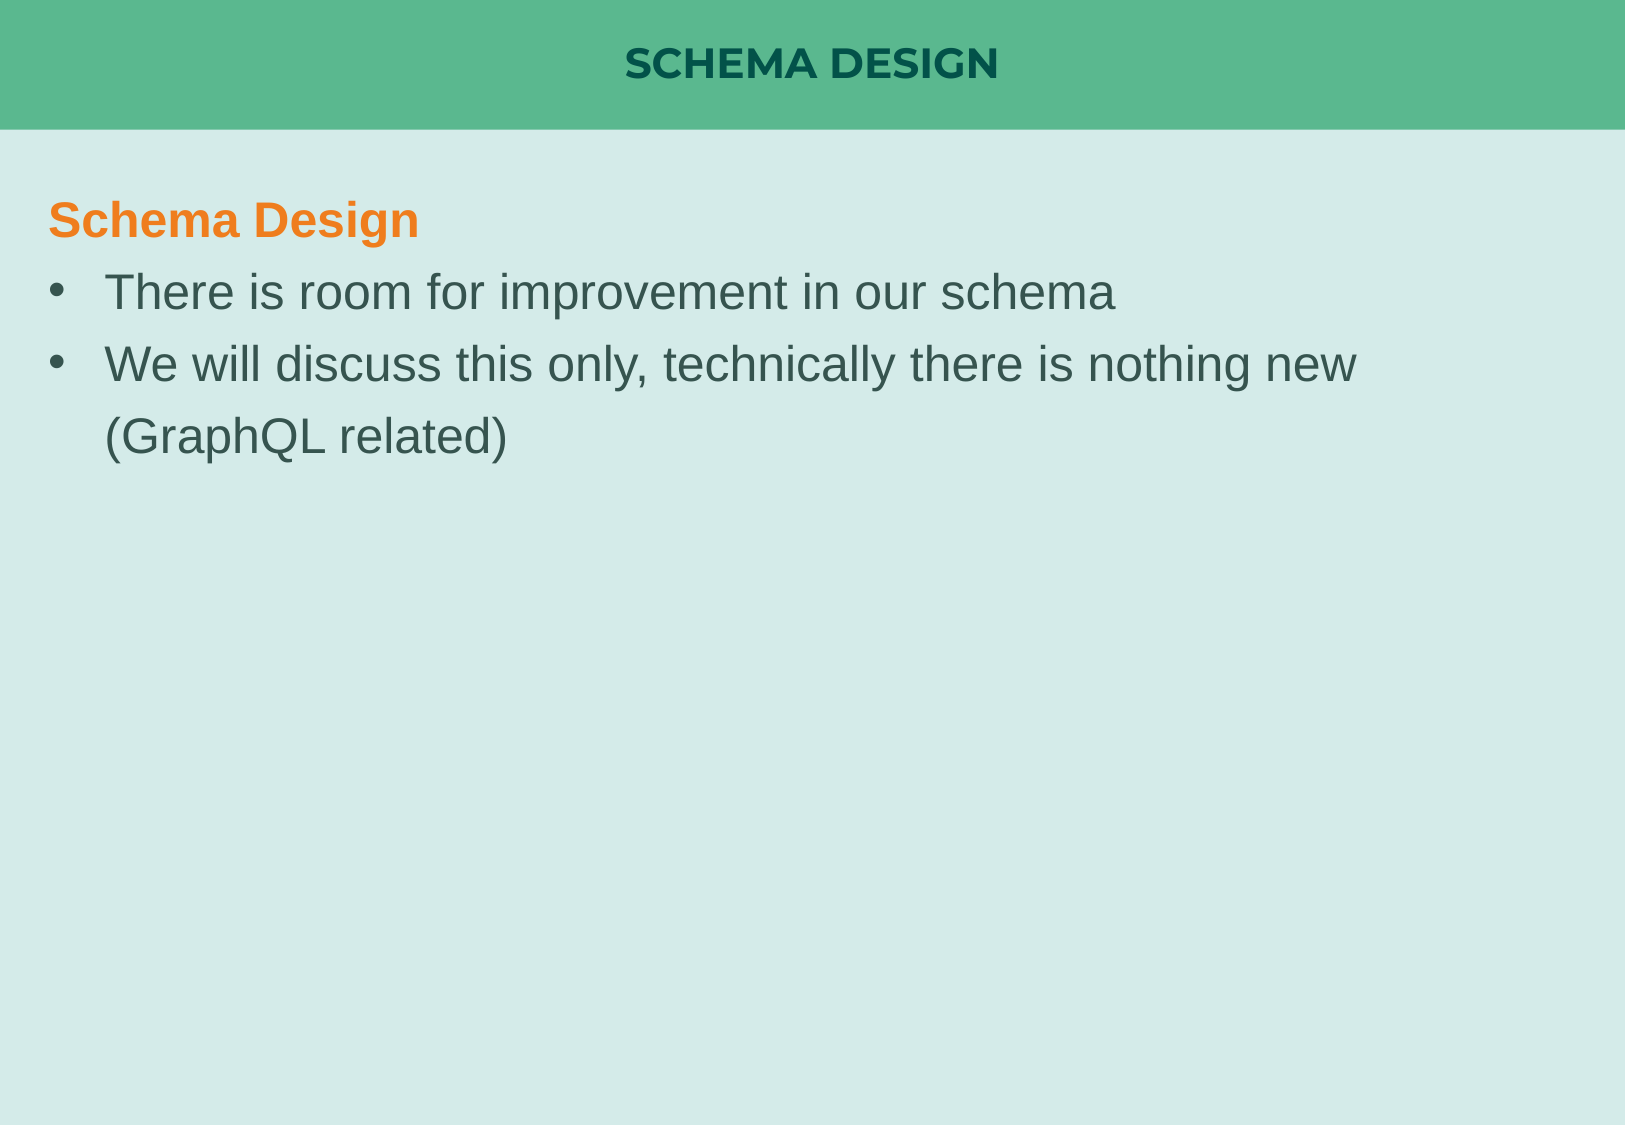

# Schema Design
Schema Design
There is room for improvement in our schema
We will discuss this only, technically there is nothing new (GraphQL related)